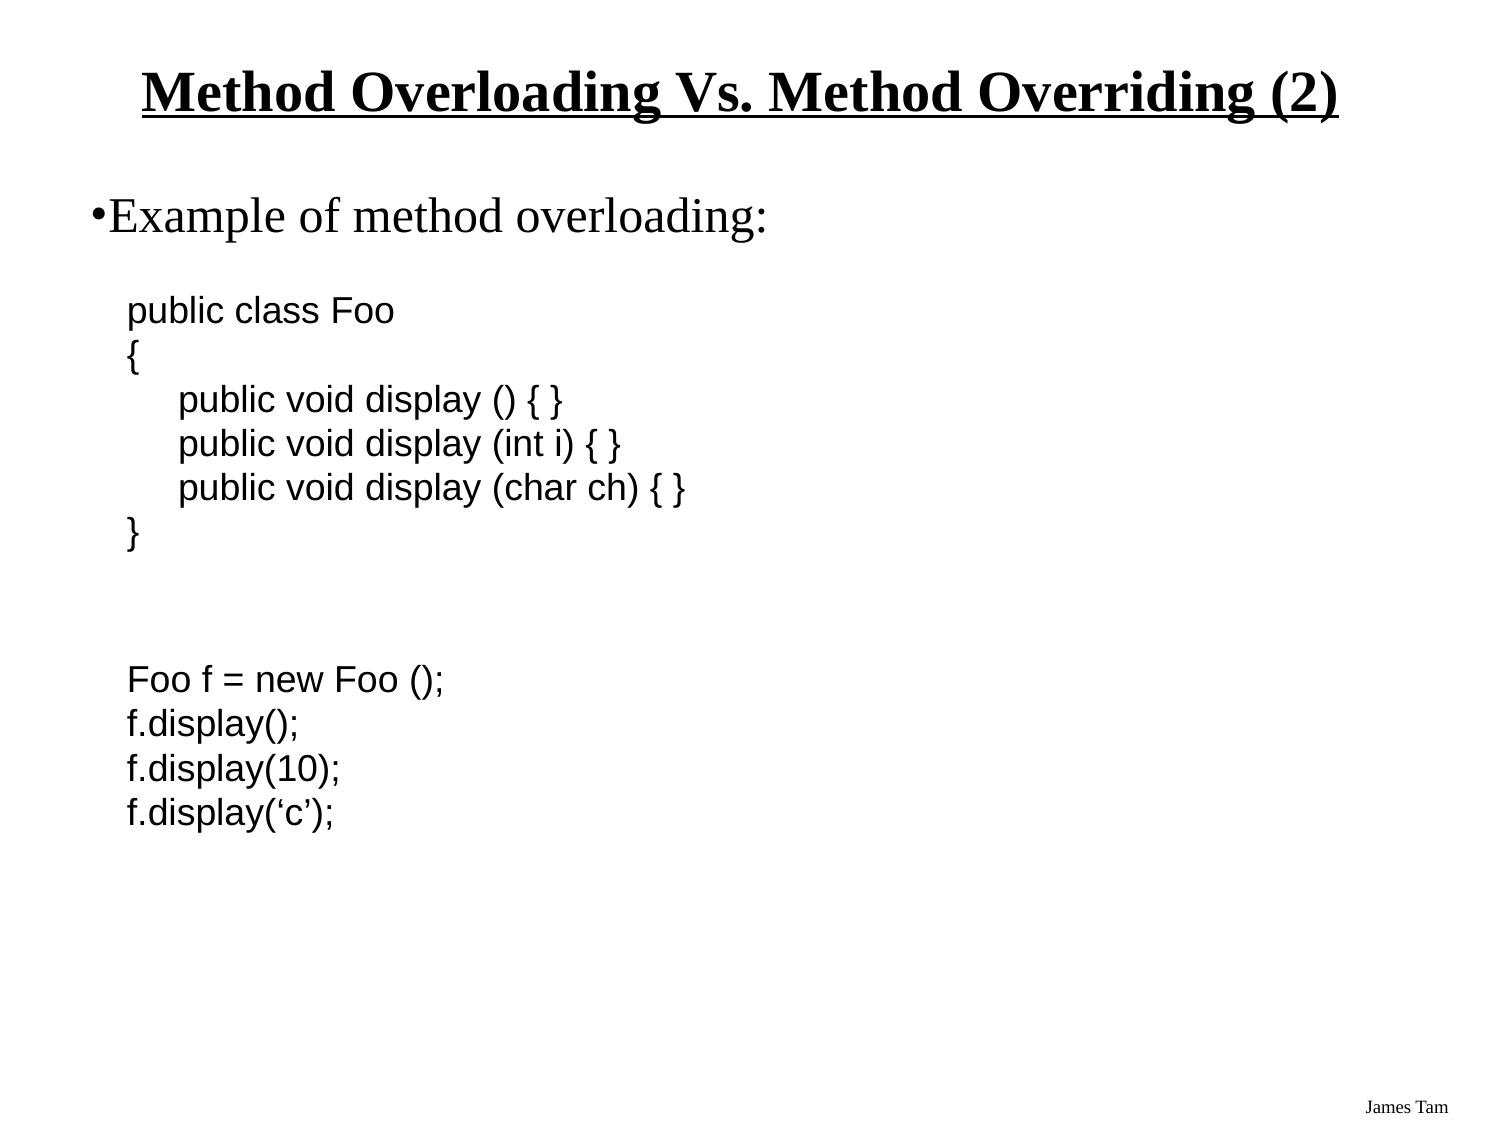

# Method Overloading Vs. Method Overriding (2)
Example of method overloading:

public class Foo
{
	   public void display () { }
	   public void display (int i) { }
	   public void display (char ch) { }
}

Foo f = new Foo ();
f.display();
f.display(10);
f.display(‘c’);